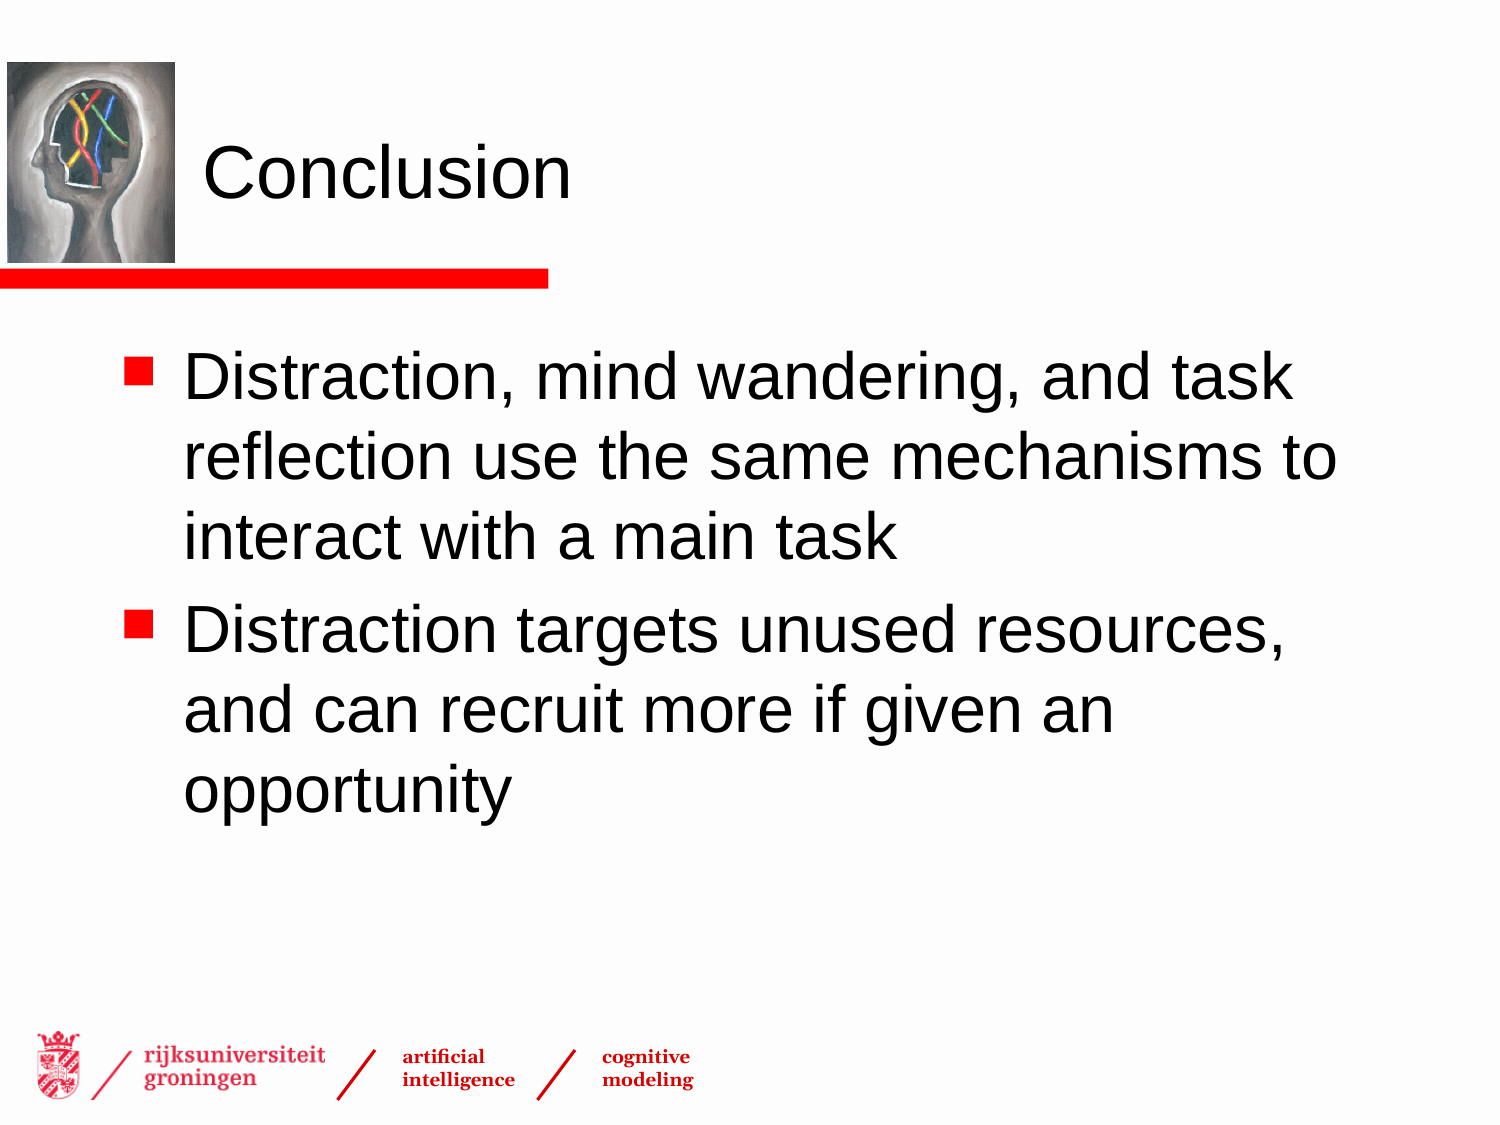

# Conclusion
Distraction, mind wandering, and task reflection use the same mechanisms to interact with a main task
Distraction targets unused resources, and can recruit more if given an opportunity